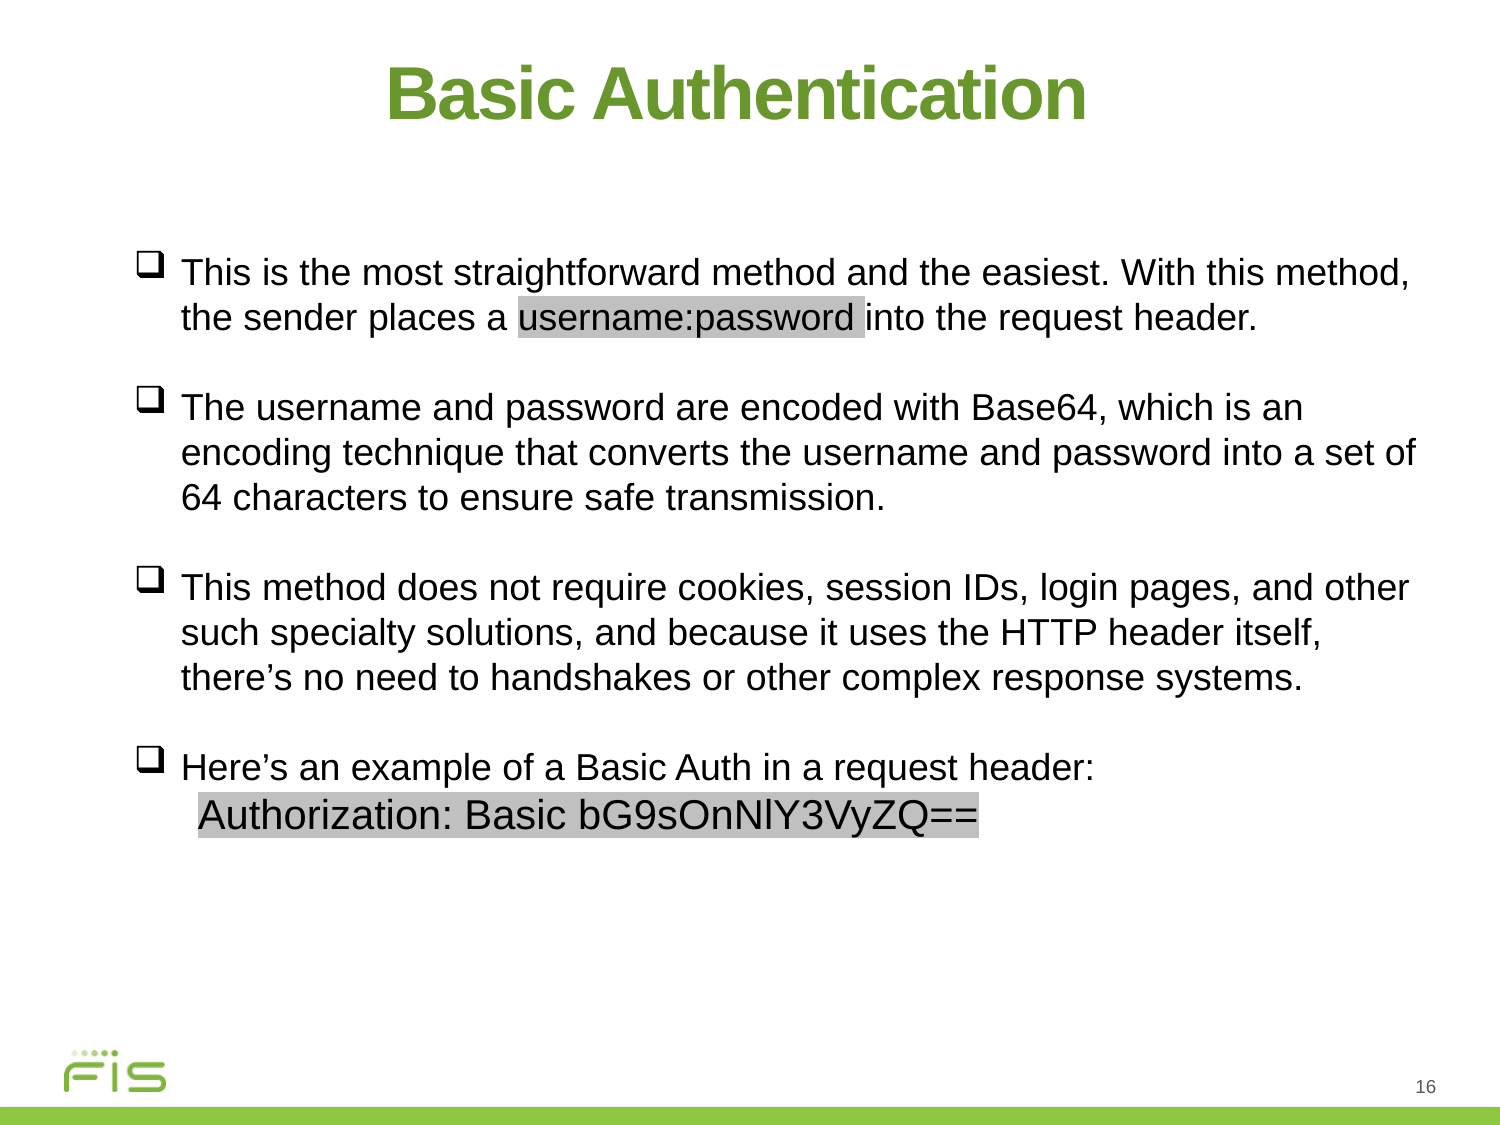

Basic Authentication
This is the most straightforward method and the easiest. With this method, the sender places a username:password into the request header.

The username and password are encoded with Base64, which is an encoding technique that converts the username and password into a set of 64 characters to ensure safe transmission.

This method does not require cookies, session IDs, login pages, and other such specialty solutions, and because it uses the HTTP header itself, there’s no need to handshakes or other complex response systems.

Here’s an example of a Basic Auth in a request header:
      Authorization: Basic bG9sOnNlY3VyZQ==
16